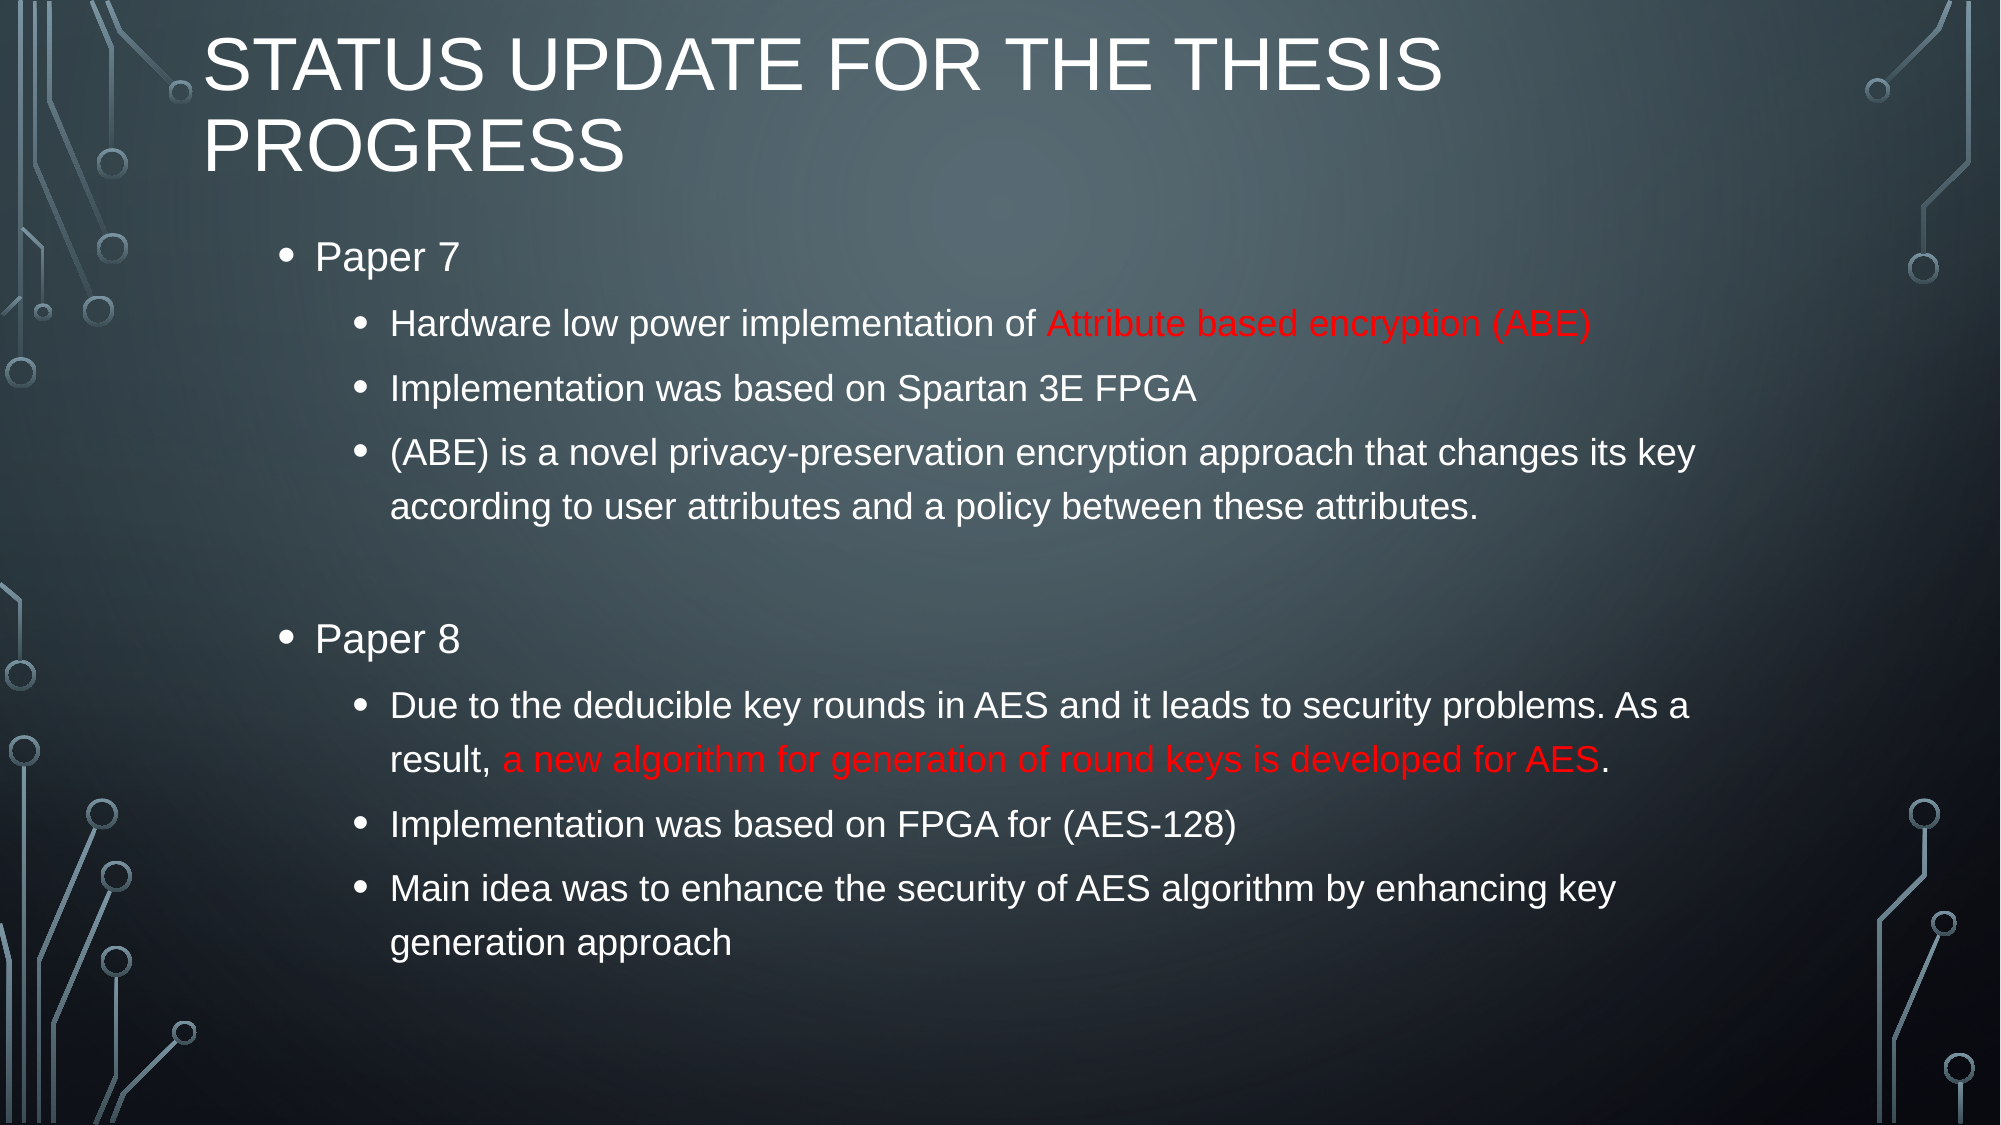

# Status update for the Thesis progress
Paper 7
Hardware low power implementation of Attribute based encryption (ABE)
Implementation was based on Spartan 3E FPGA
(ABE) is a novel privacy-preservation encryption approach that changes its key according to user attributes and a policy between these attributes.

Paper 8
Due to the deducible key rounds in AES and it leads to security problems. As a result, a new algorithm for generation of round keys is developed for AES.
Implementation was based on FPGA for (AES-128)
Main idea was to enhance the security of AES algorithm by enhancing key generation approach